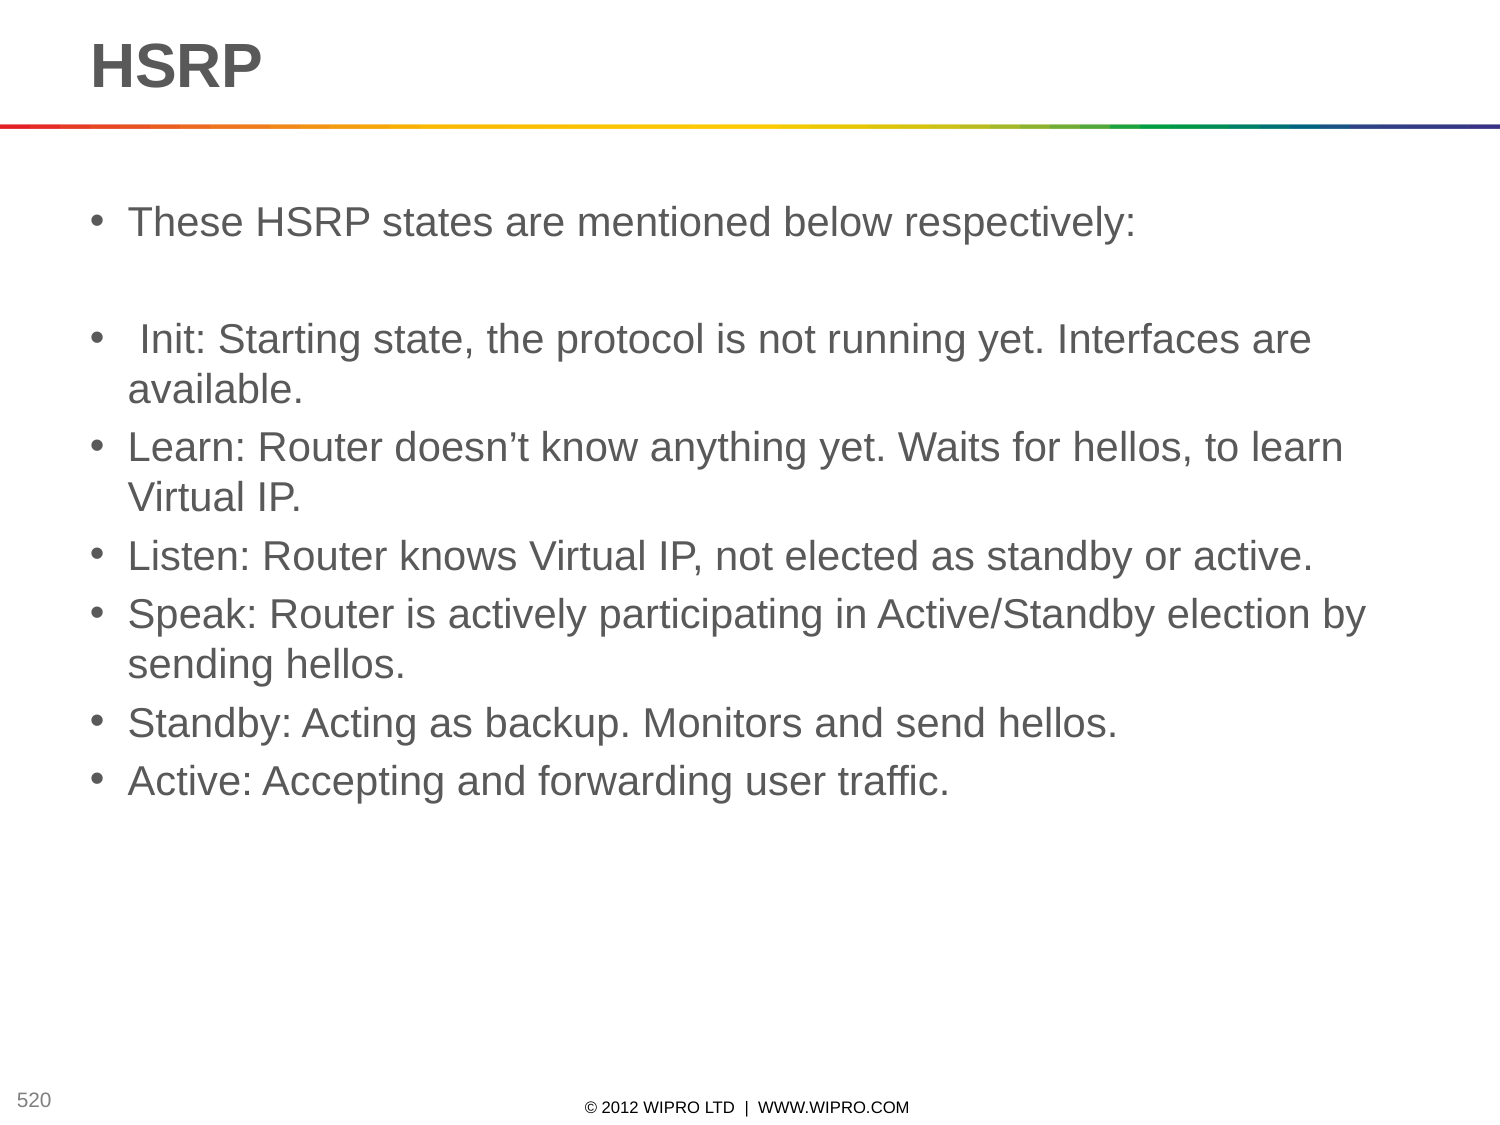

# HSRP
These HSRP states are mentioned below respectively:

 Init: Starting state, the protocol is not running yet. Interfaces are available.
Learn: Router doesn’t know anything yet. Waits for hellos, to learn Virtual IP.
Listen: Router knows Virtual IP, not elected as standby or active.
Speak: Router is actively participating in Active/Standby election by sending hellos.
Standby: Acting as backup. Monitors and send hellos.
Active: Accepting and forwarding user traffic.